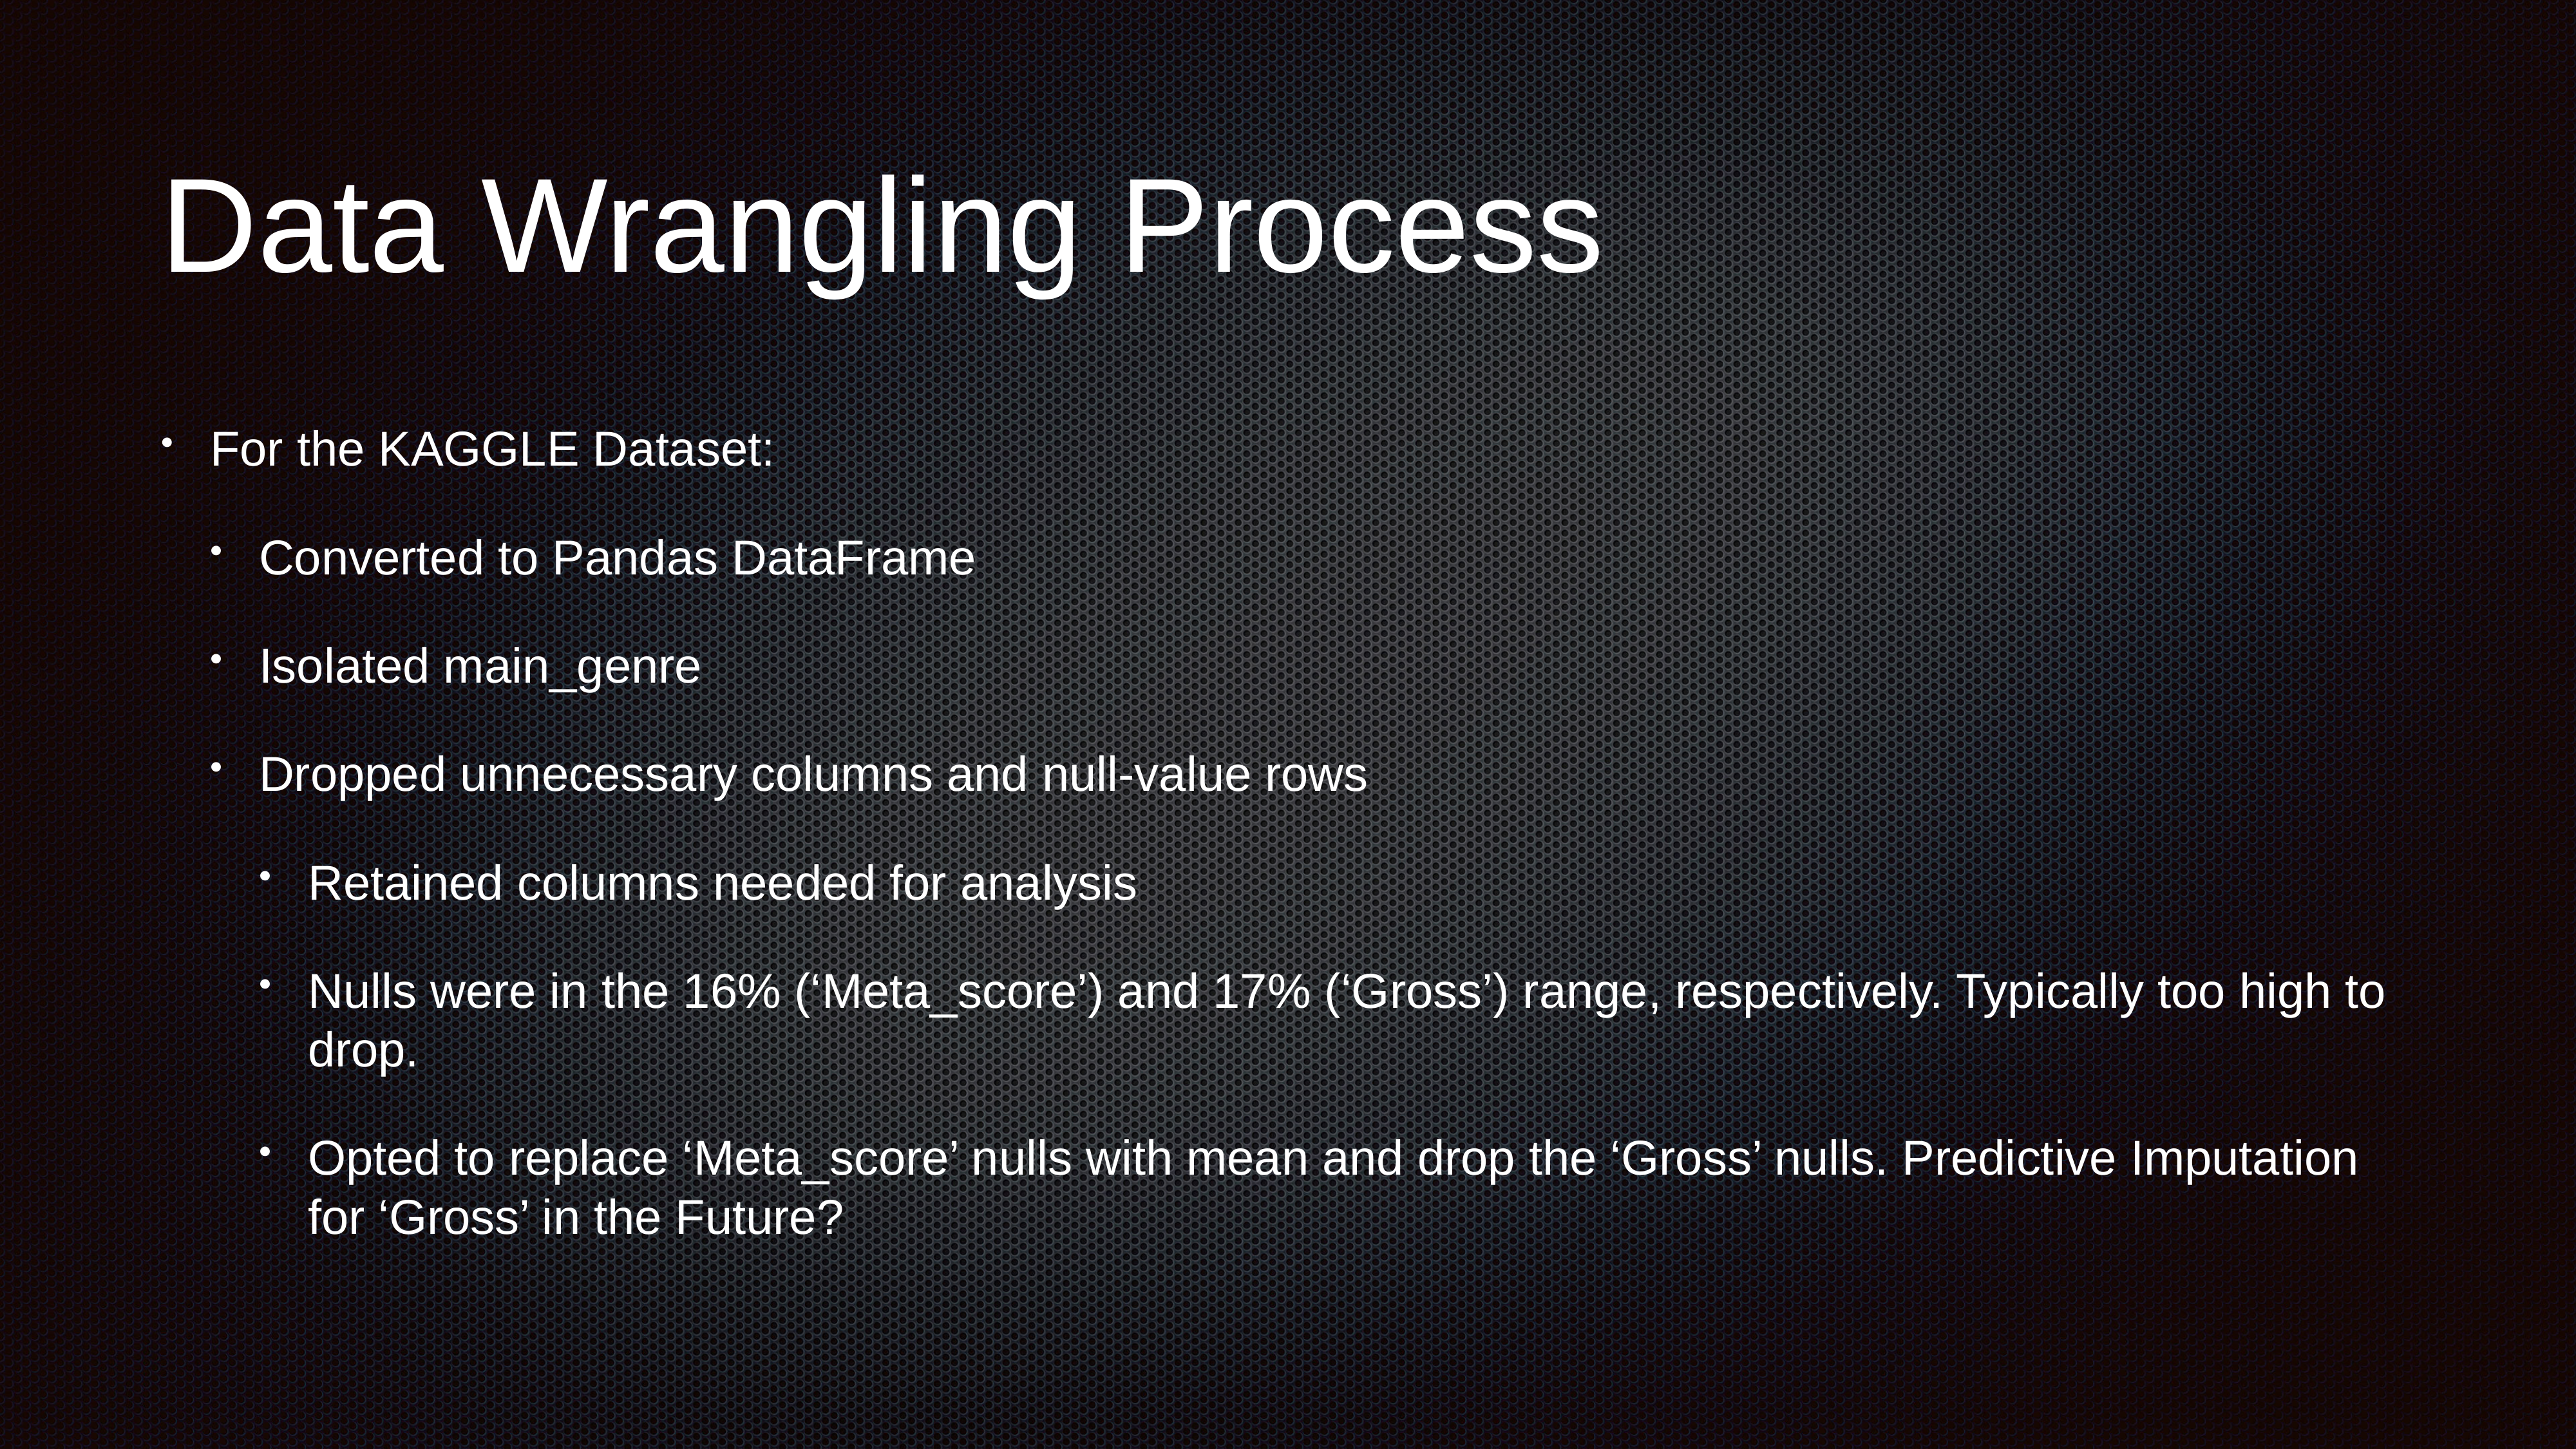

# Data Wrangling Process
For the KAGGLE Dataset:
Converted to Pandas DataFrame
Isolated main_genre
Dropped unnecessary columns and null-value rows
Retained columns needed for analysis
Nulls were in the 16% (‘Meta_score’) and 17% (‘Gross’) range, respectively. Typically too high to drop.
Opted to replace ‘Meta_score’ nulls with mean and drop the ‘Gross’ nulls. Predictive Imputation for ‘Gross’ in the Future?